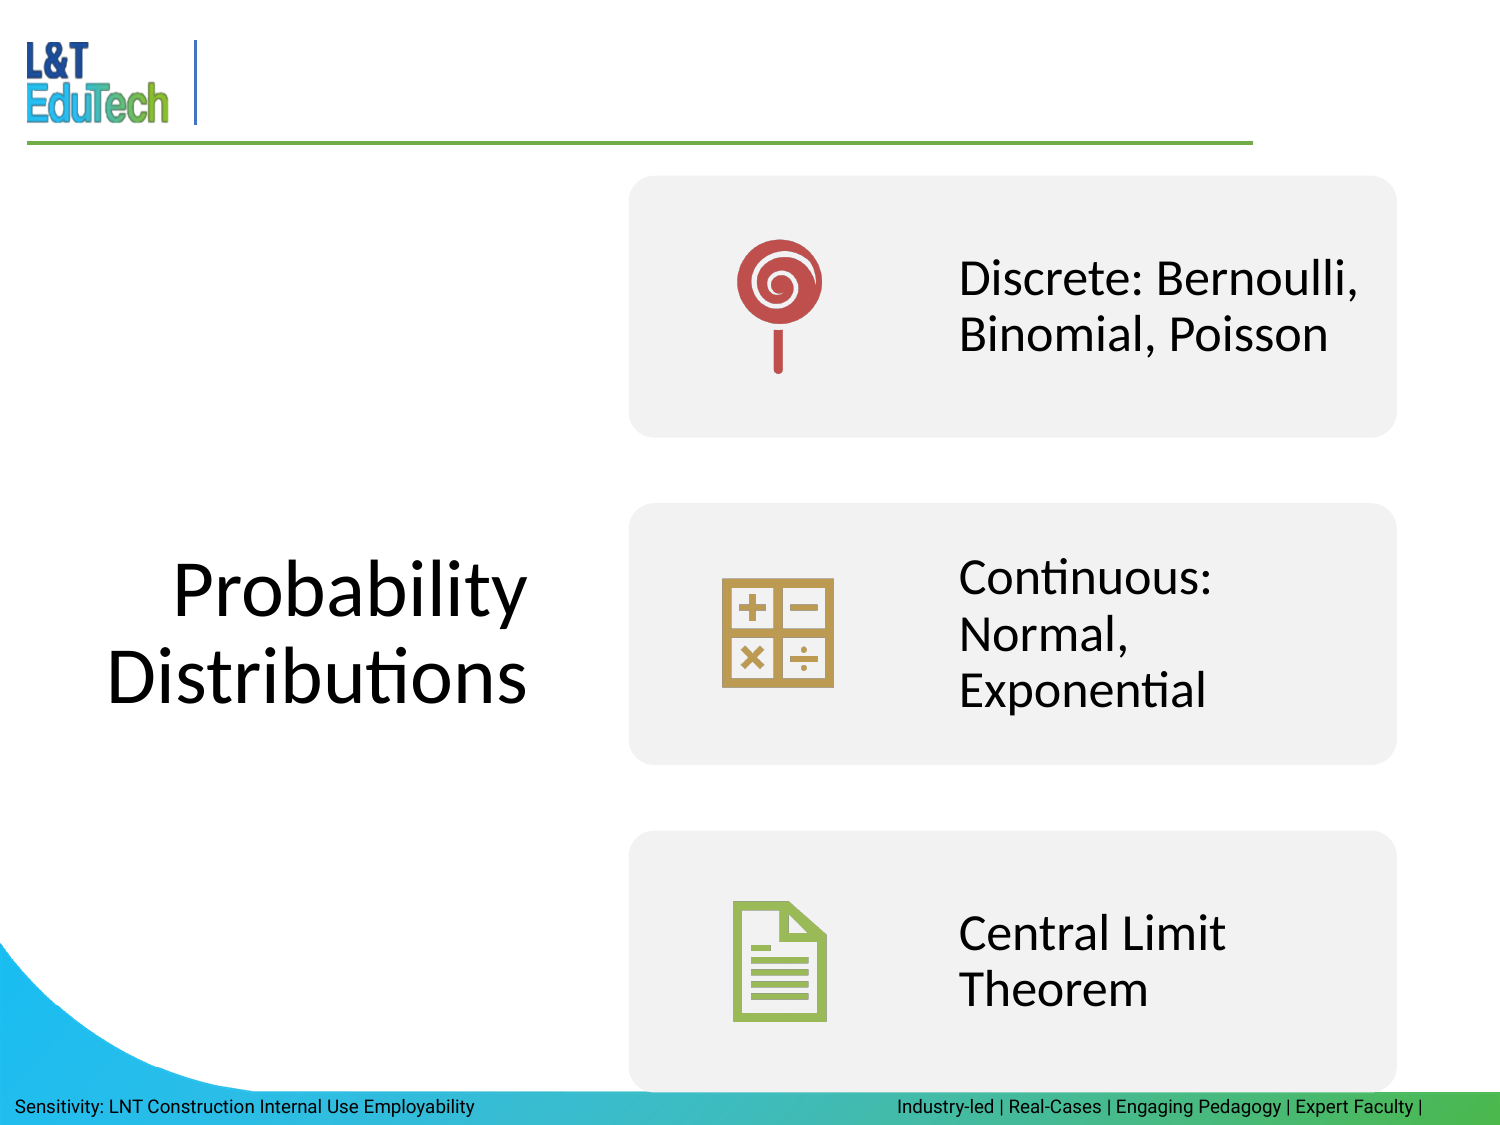

# Probability Distributions
Discrete: Bernoulli, Binomial, Poisson
Continuous: Normal, Exponential
Central Limit Theorem